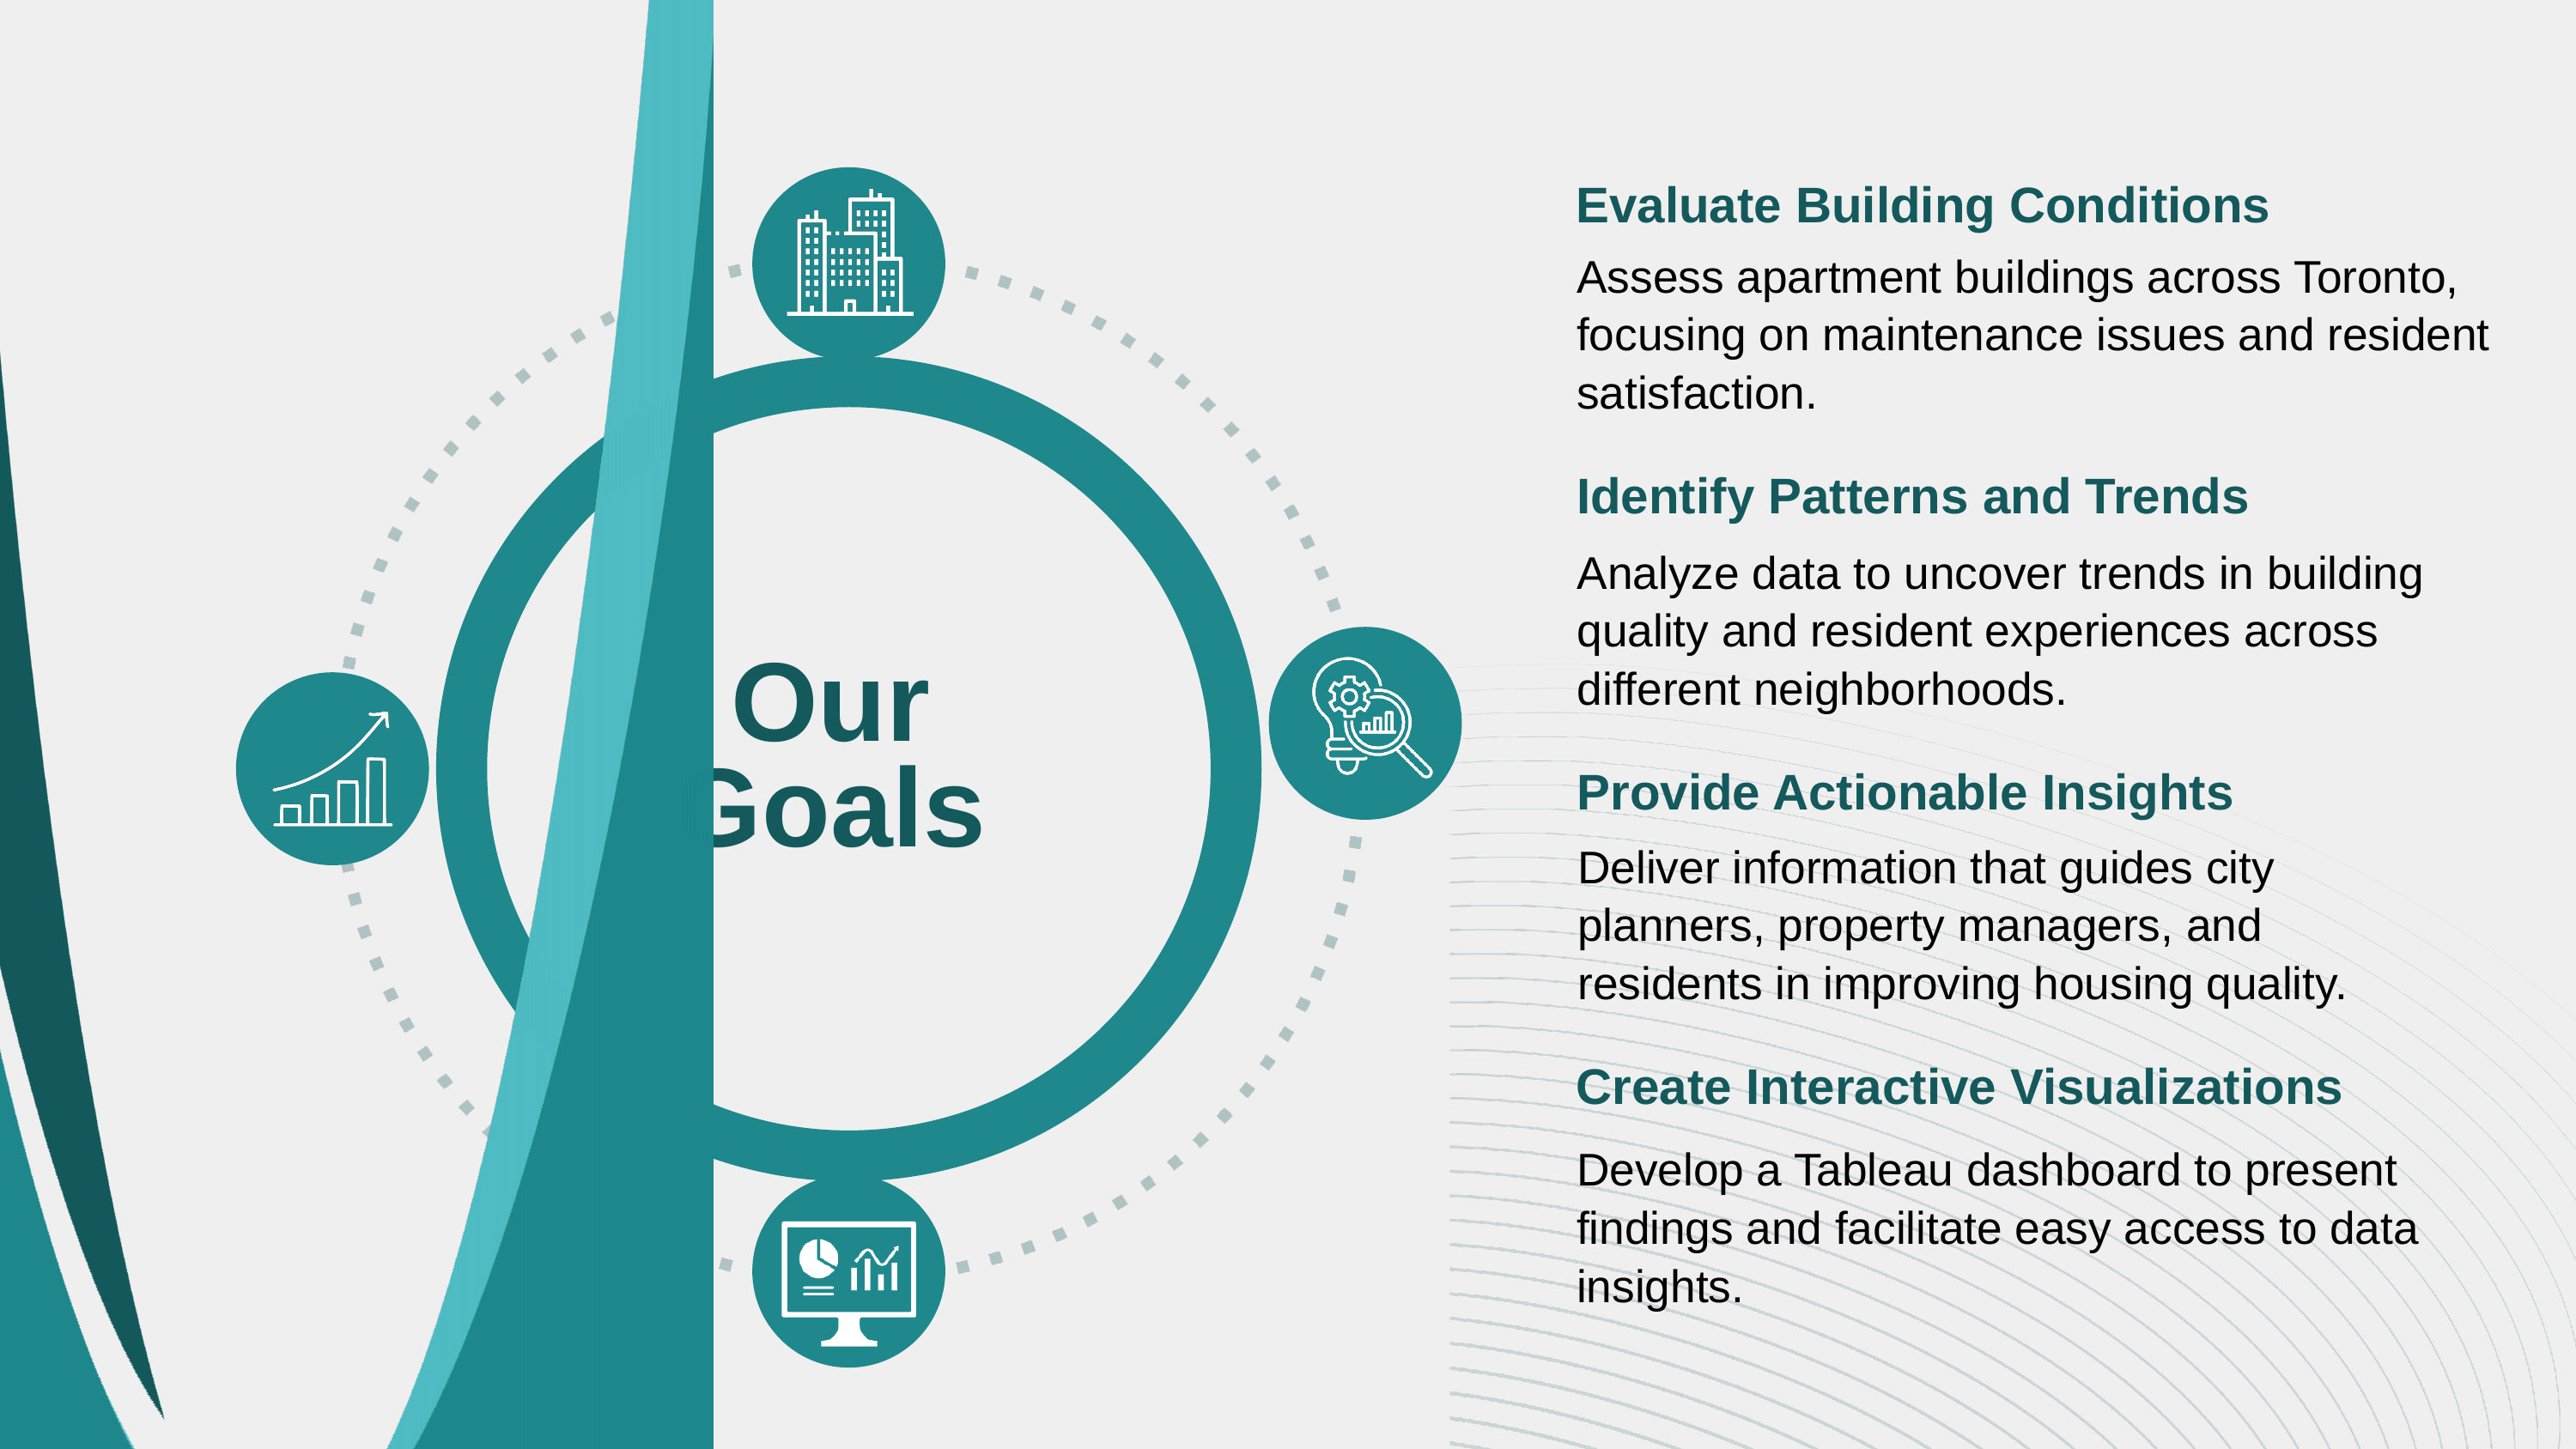

Evaluate Building Conditions

Assess apartment buildings across Toronto, focusing on maintenance issues and resident satisfaction.

Identify Patterns and Trends

Analyze data to uncover trends in building quality and resident experiences across different neighborhoods.

Our Goals

Provide Actionable Insights
Deliver information that guides city planners, property managers, and residents in improving housing quality.
Create Interactive Visualizations
Develop a Tableau dashboard to present findings and facilitate easy access to data insights.